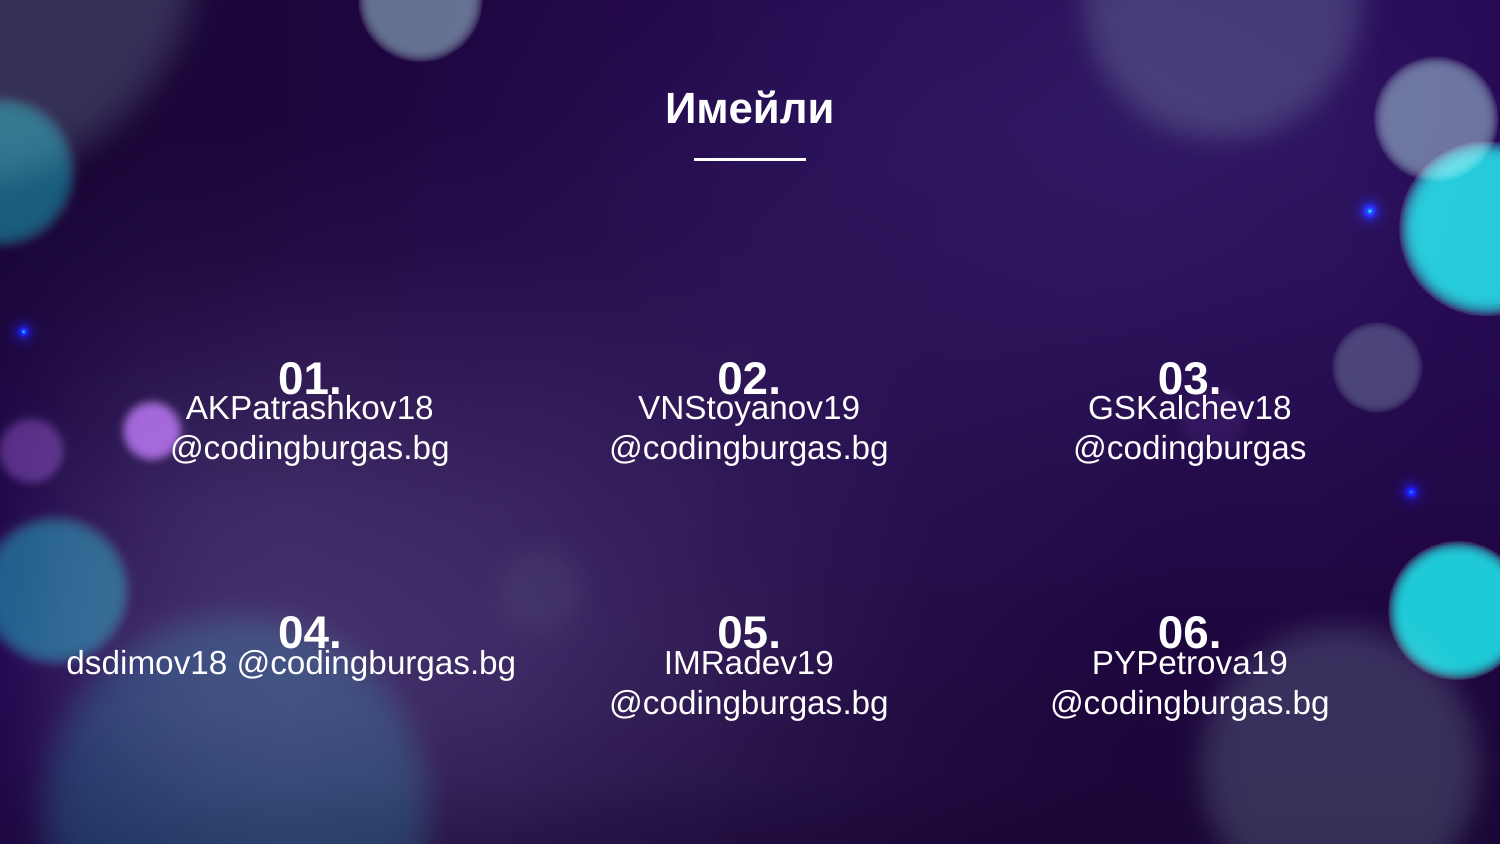

# Имейли
01.
02.
03.
AKPatrashkov18 @codingburgas.bg
VNStoyanov19 @codingburgas.bg
GSKalchev18 @codingburgas
04.
05.
06.
dsdimov18 @codingburgas.bg
IMRadev19 @codingburgas.bg
PYPetrova19 @codingburgas.bg